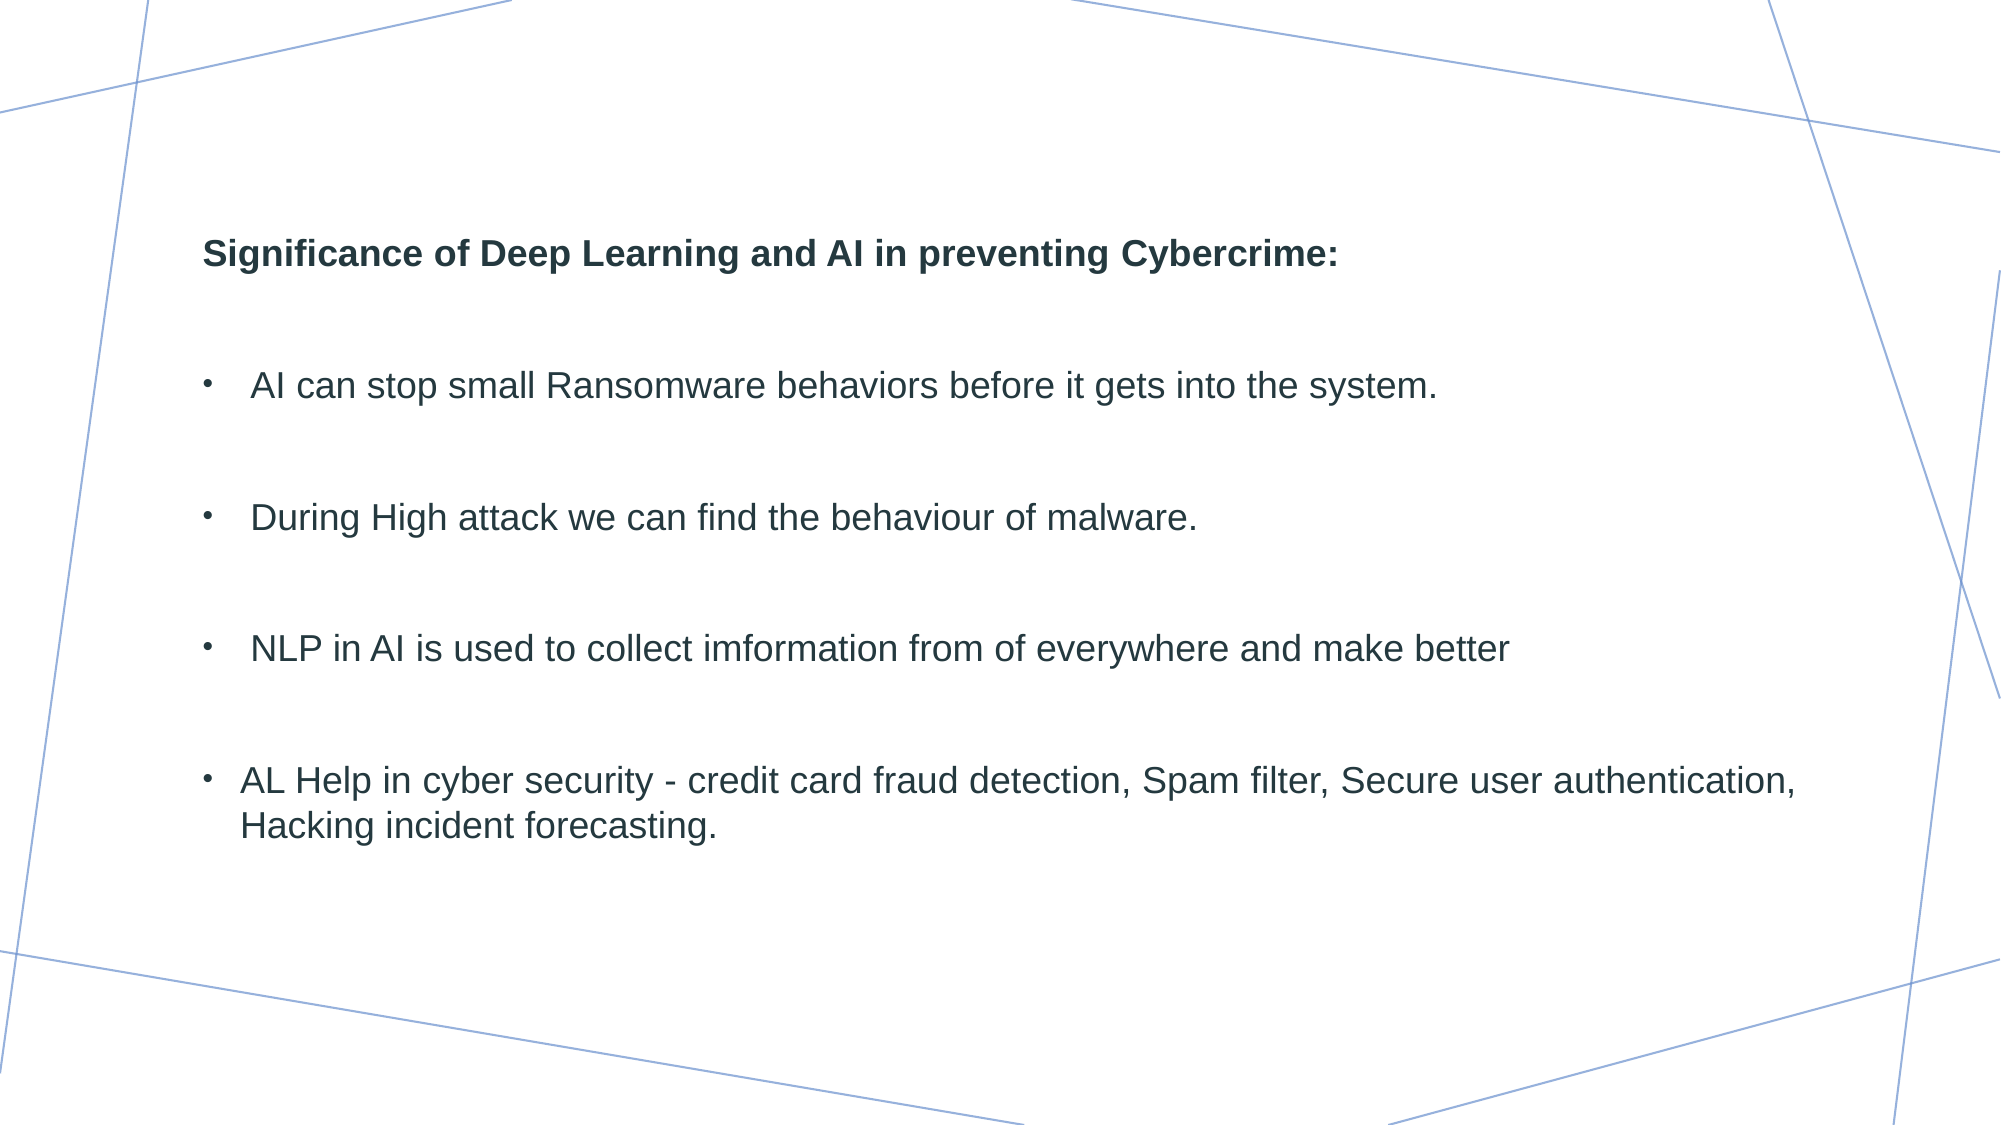

Significance of Deep Learning and AI in preventing Cybercrime:

 AI can stop small Ransomware behaviors before it gets into the system.

 During High attack we can find the behaviour of malware.

 NLP in AI is used to collect imformation from of everywhere and make better

AL Help in cyber security - credit card fraud detection, Spam filter, Secure user authentication, Hacking incident forecasting.